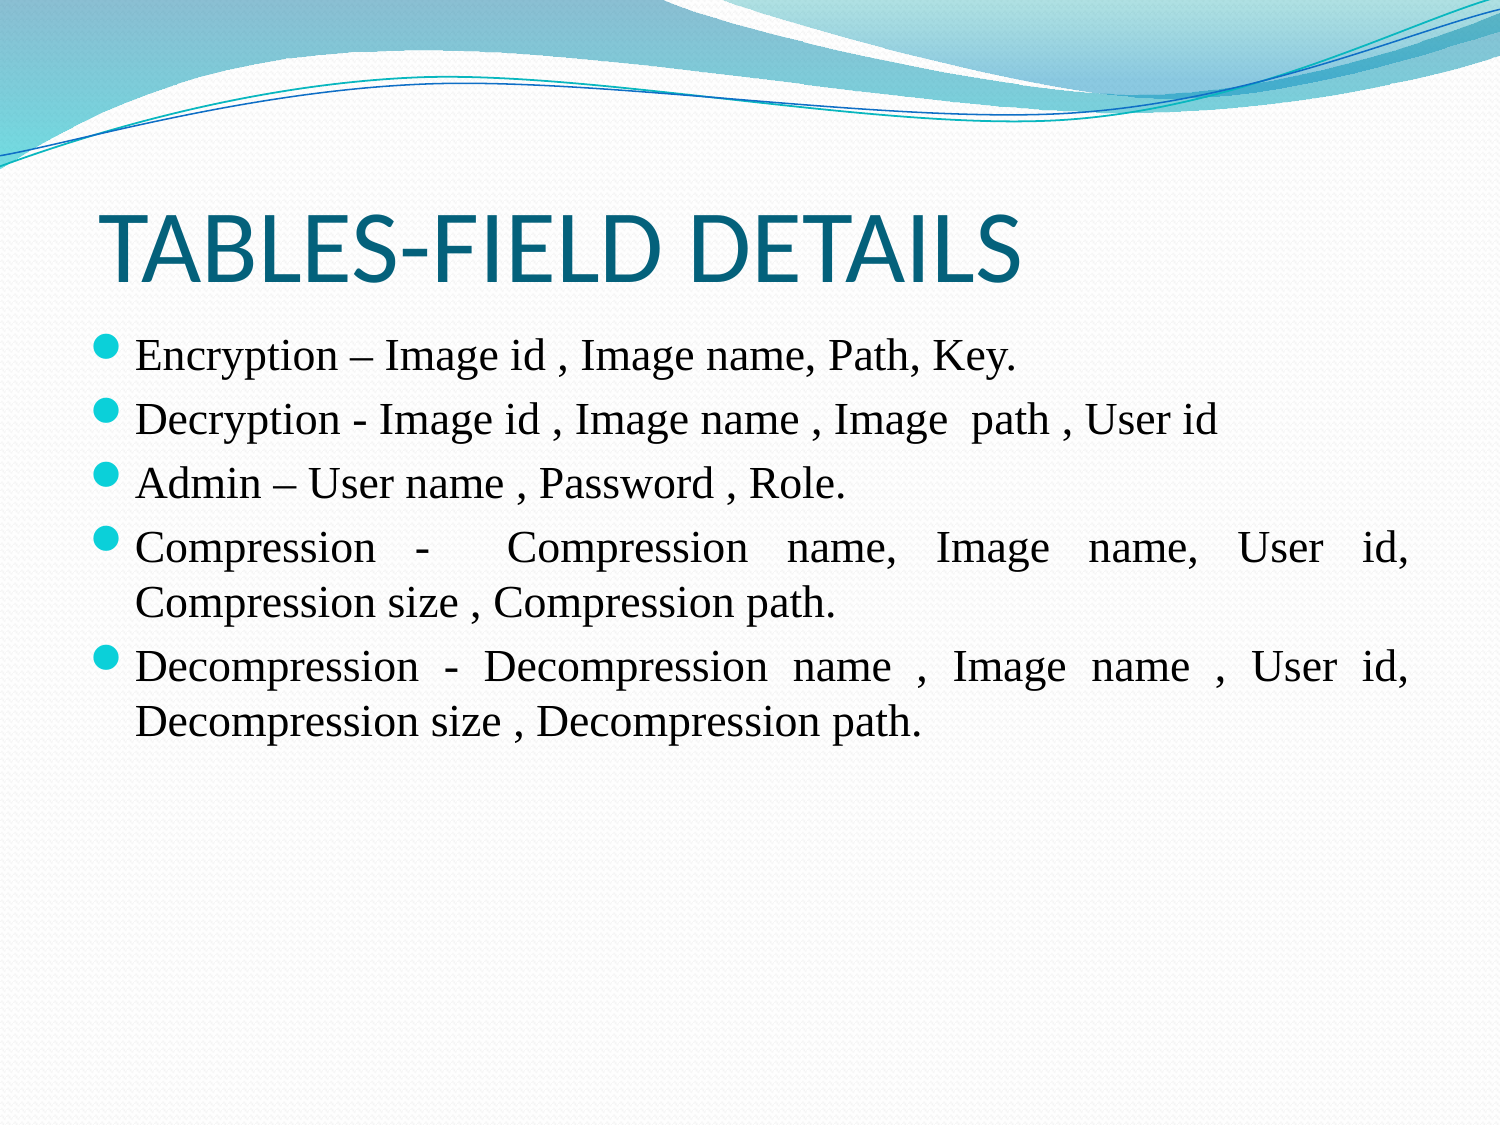

# TABLES-FIELD DETAILS
Encryption – Image id , Image name, Path, Key.
Decryption - Image id , Image name , Image  path , User id
Admin – User name , Password , Role.
Compression -  Compression name, Image name, User id, Compression size , Compression path.
Decompression - Decompression name , Image name , User id, Decompression size , Decompression path.